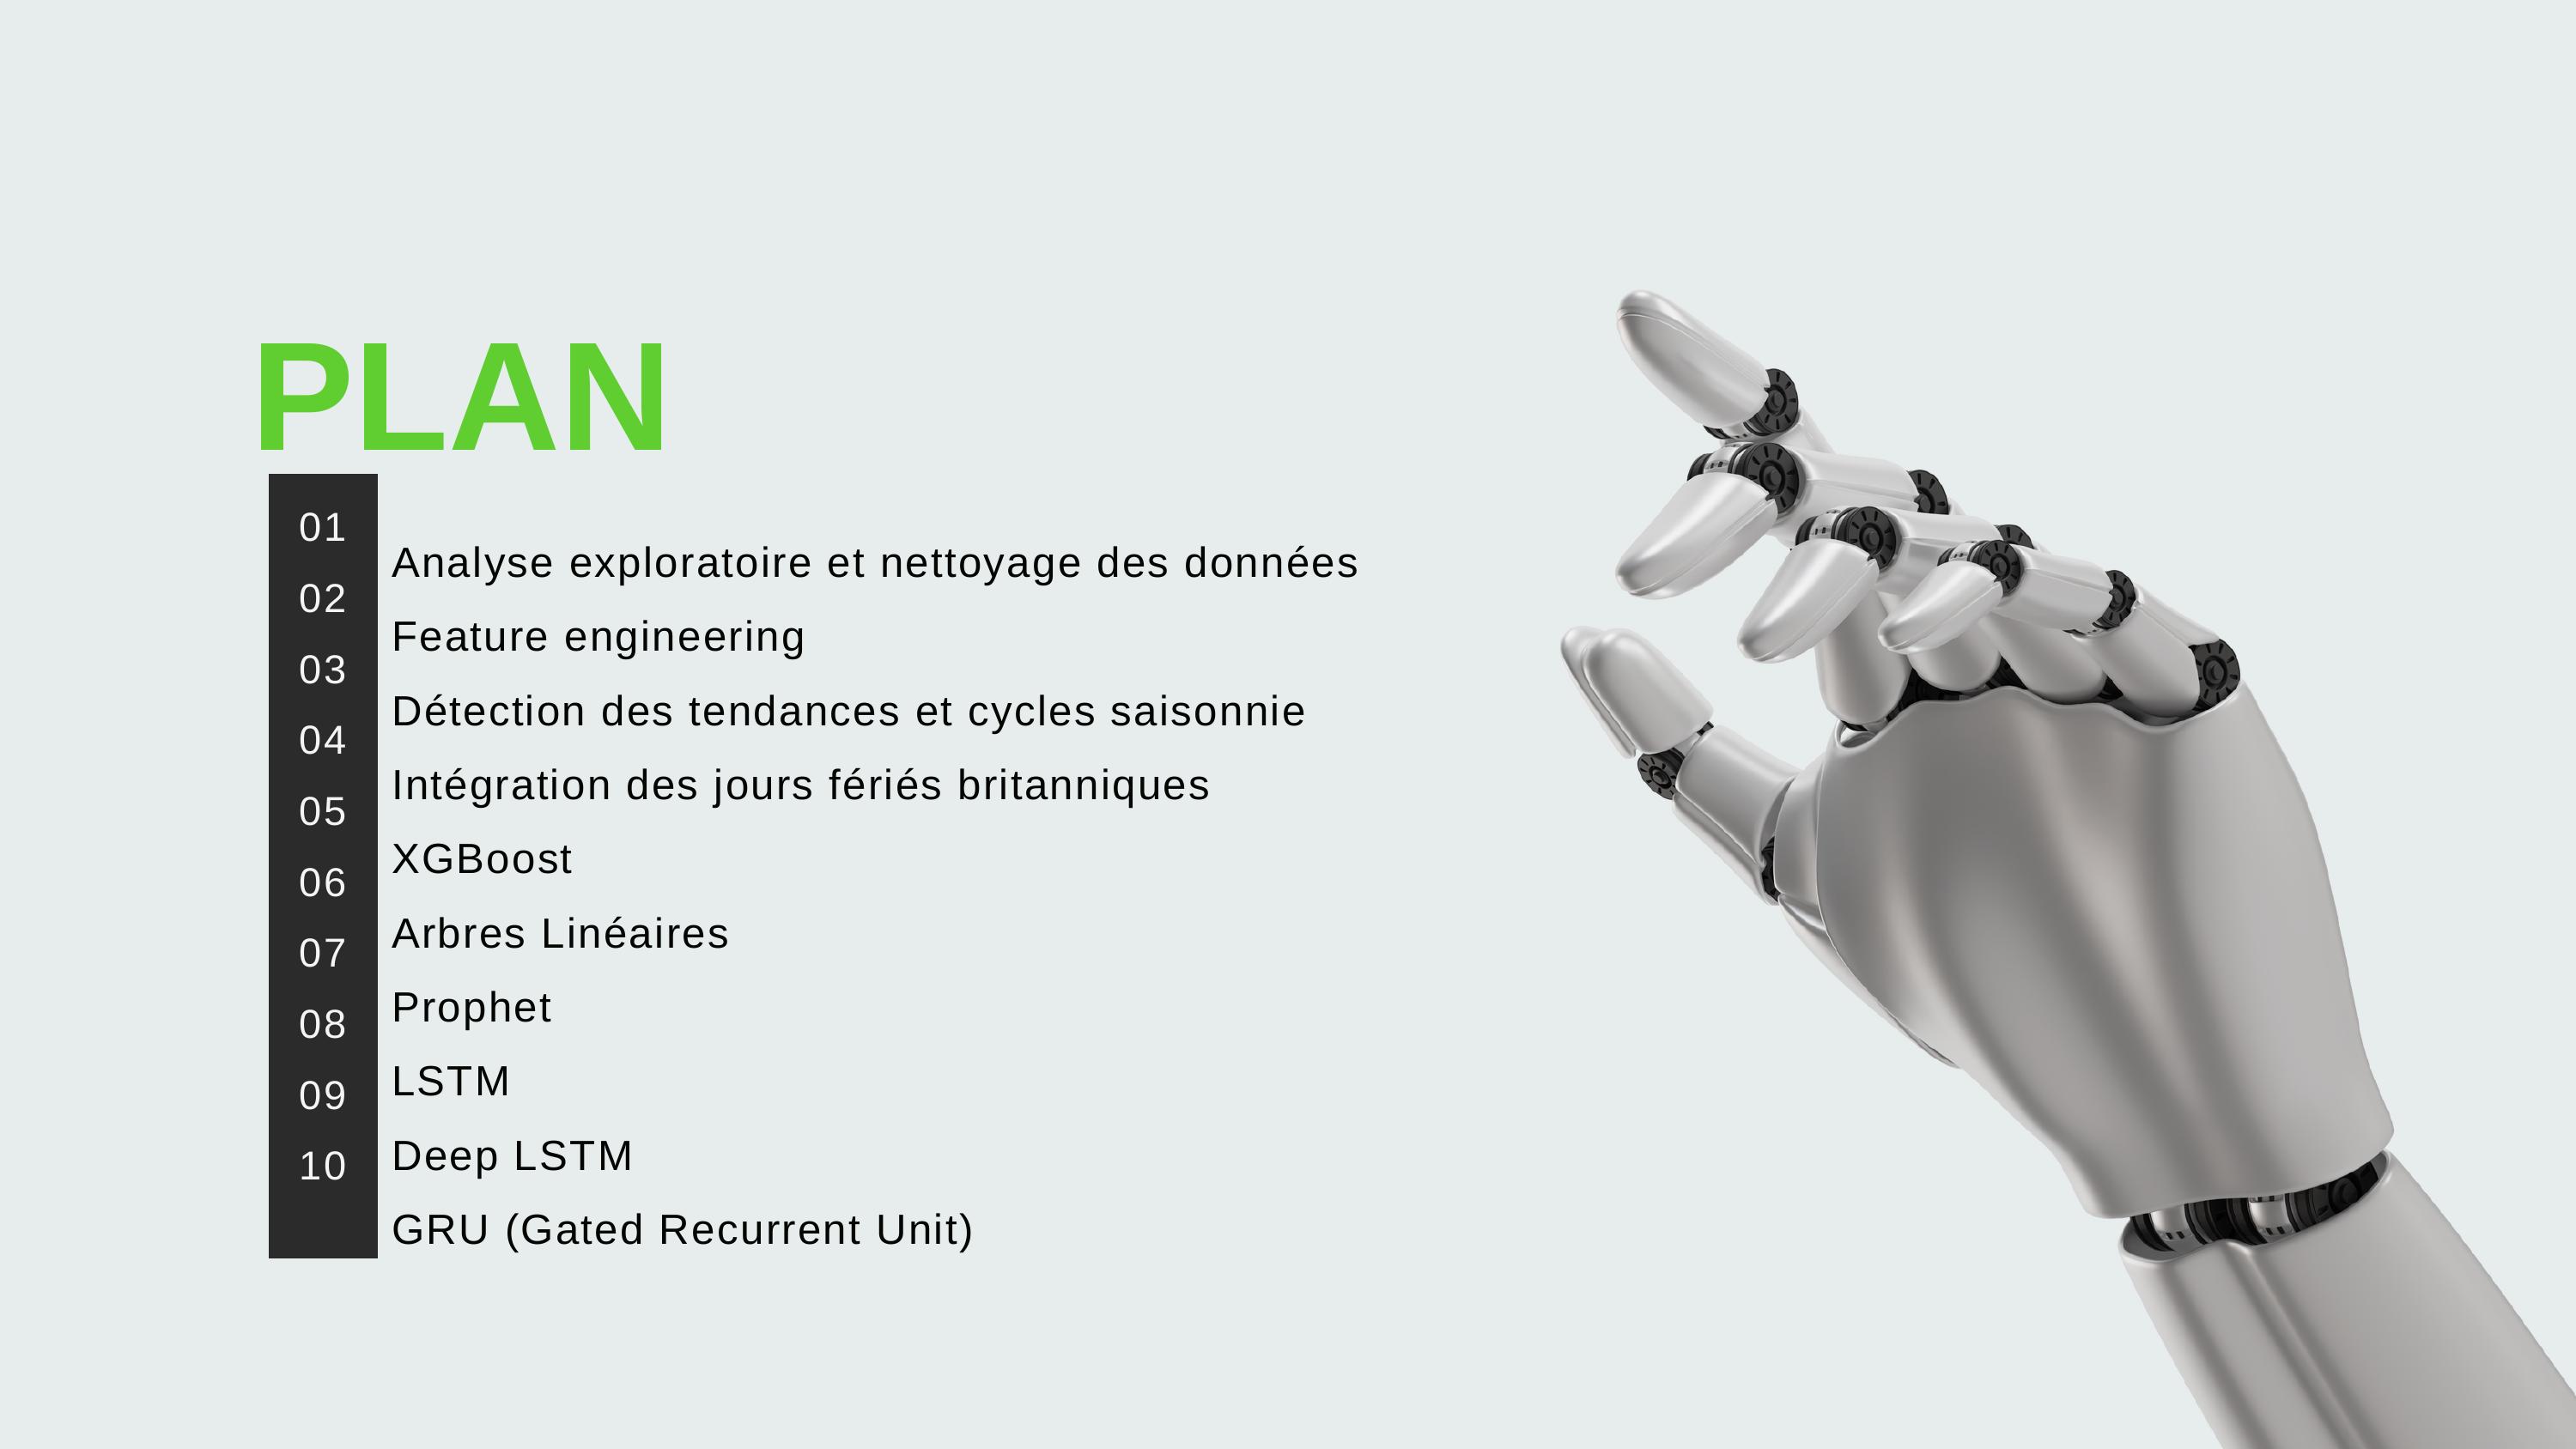

PLAN

01
02
03
04
05
06
07
08
09
10
Analyse exploratoire et nettoyage des données
Feature engineering
Détection des tendances et cycles saisonnie
Intégration des jours fériés britanniques
XGBoost
Arbres Linéaires
Prophet
LSTM
Deep LSTM
GRU (Gated Recurrent Unit)